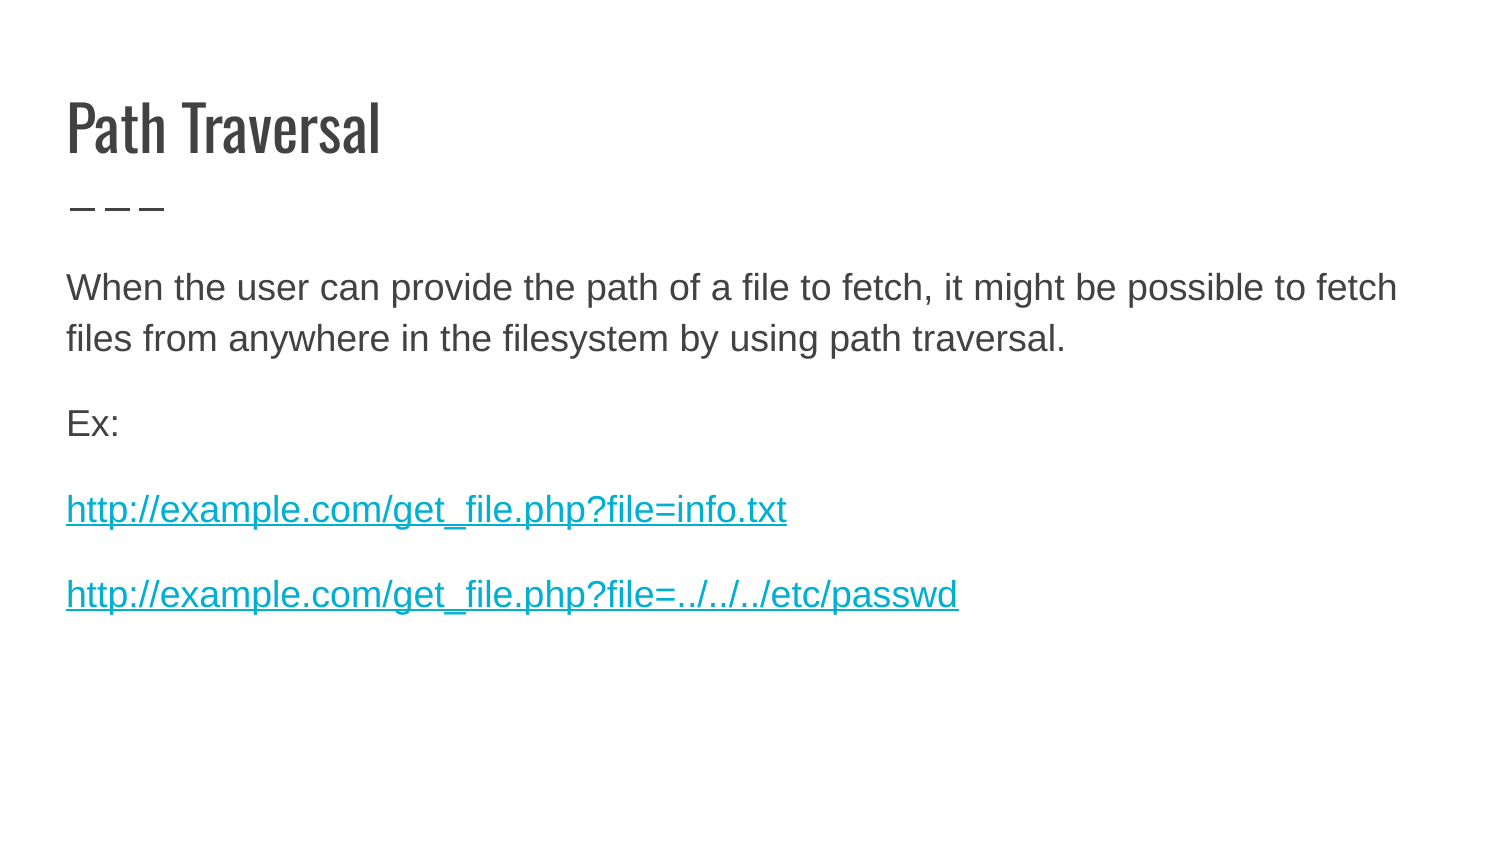

# Path Traversal
When the user can provide the path of a file to fetch, it might be possible to fetch files from anywhere in the filesystem by using path traversal.
Ex:
http://example.com/get_file.php?file=info.txt
http://example.com/get_file.php?file=../../../etc/passwd